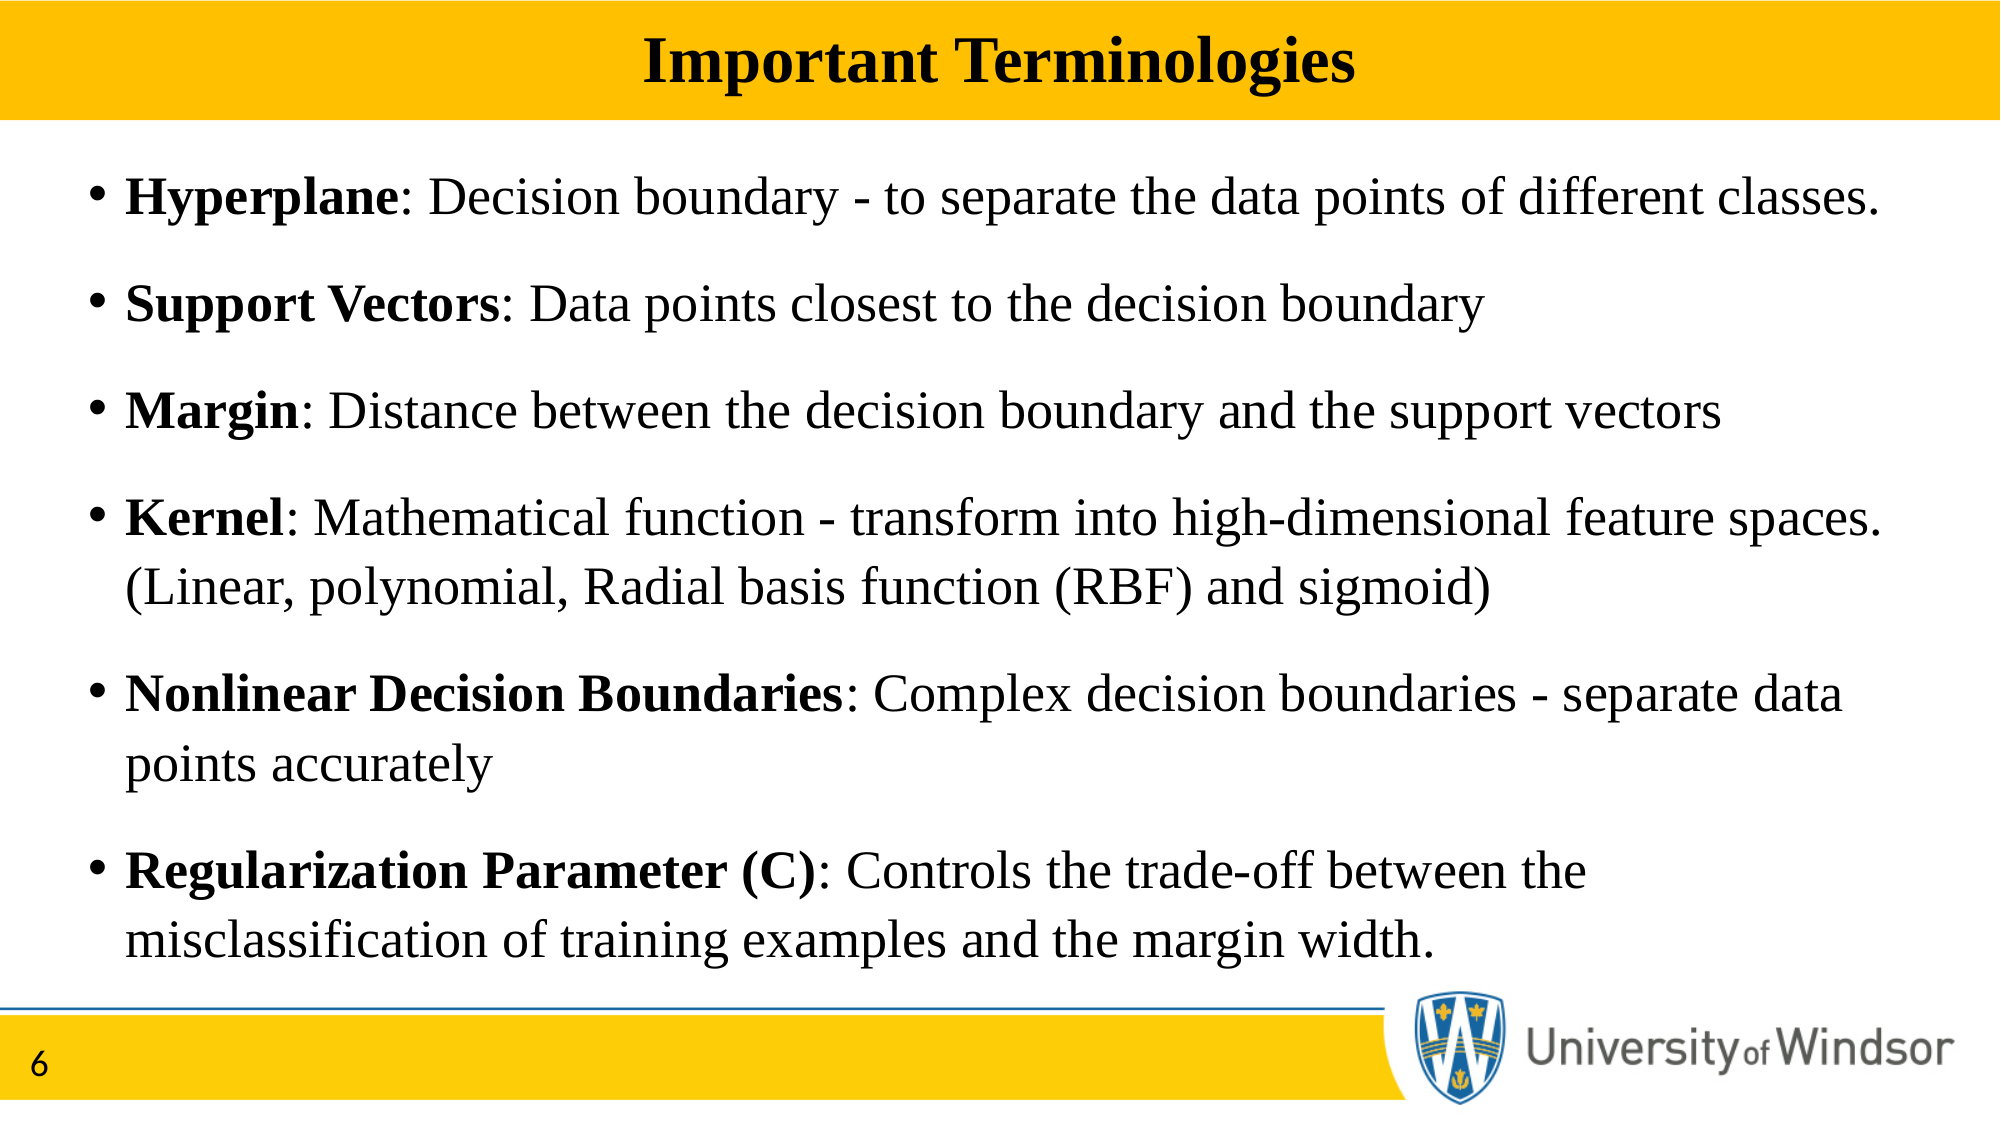

Important Terminologies
Hyperplane: Decision boundary - to separate the data points of different classes.
Support Vectors: Data points closest to the decision boundary
Margin: Distance between the decision boundary and the support vectors
Kernel: Mathematical function - transform into high-dimensional feature spaces.
(Linear, polynomial, Radial basis function (RBF) and sigmoid)
Nonlinear Decision Boundaries: Complex decision boundaries - separate data points accurately
Regularization Parameter (C): Controls the trade-off between the misclassification of training examples and the margin width.
6